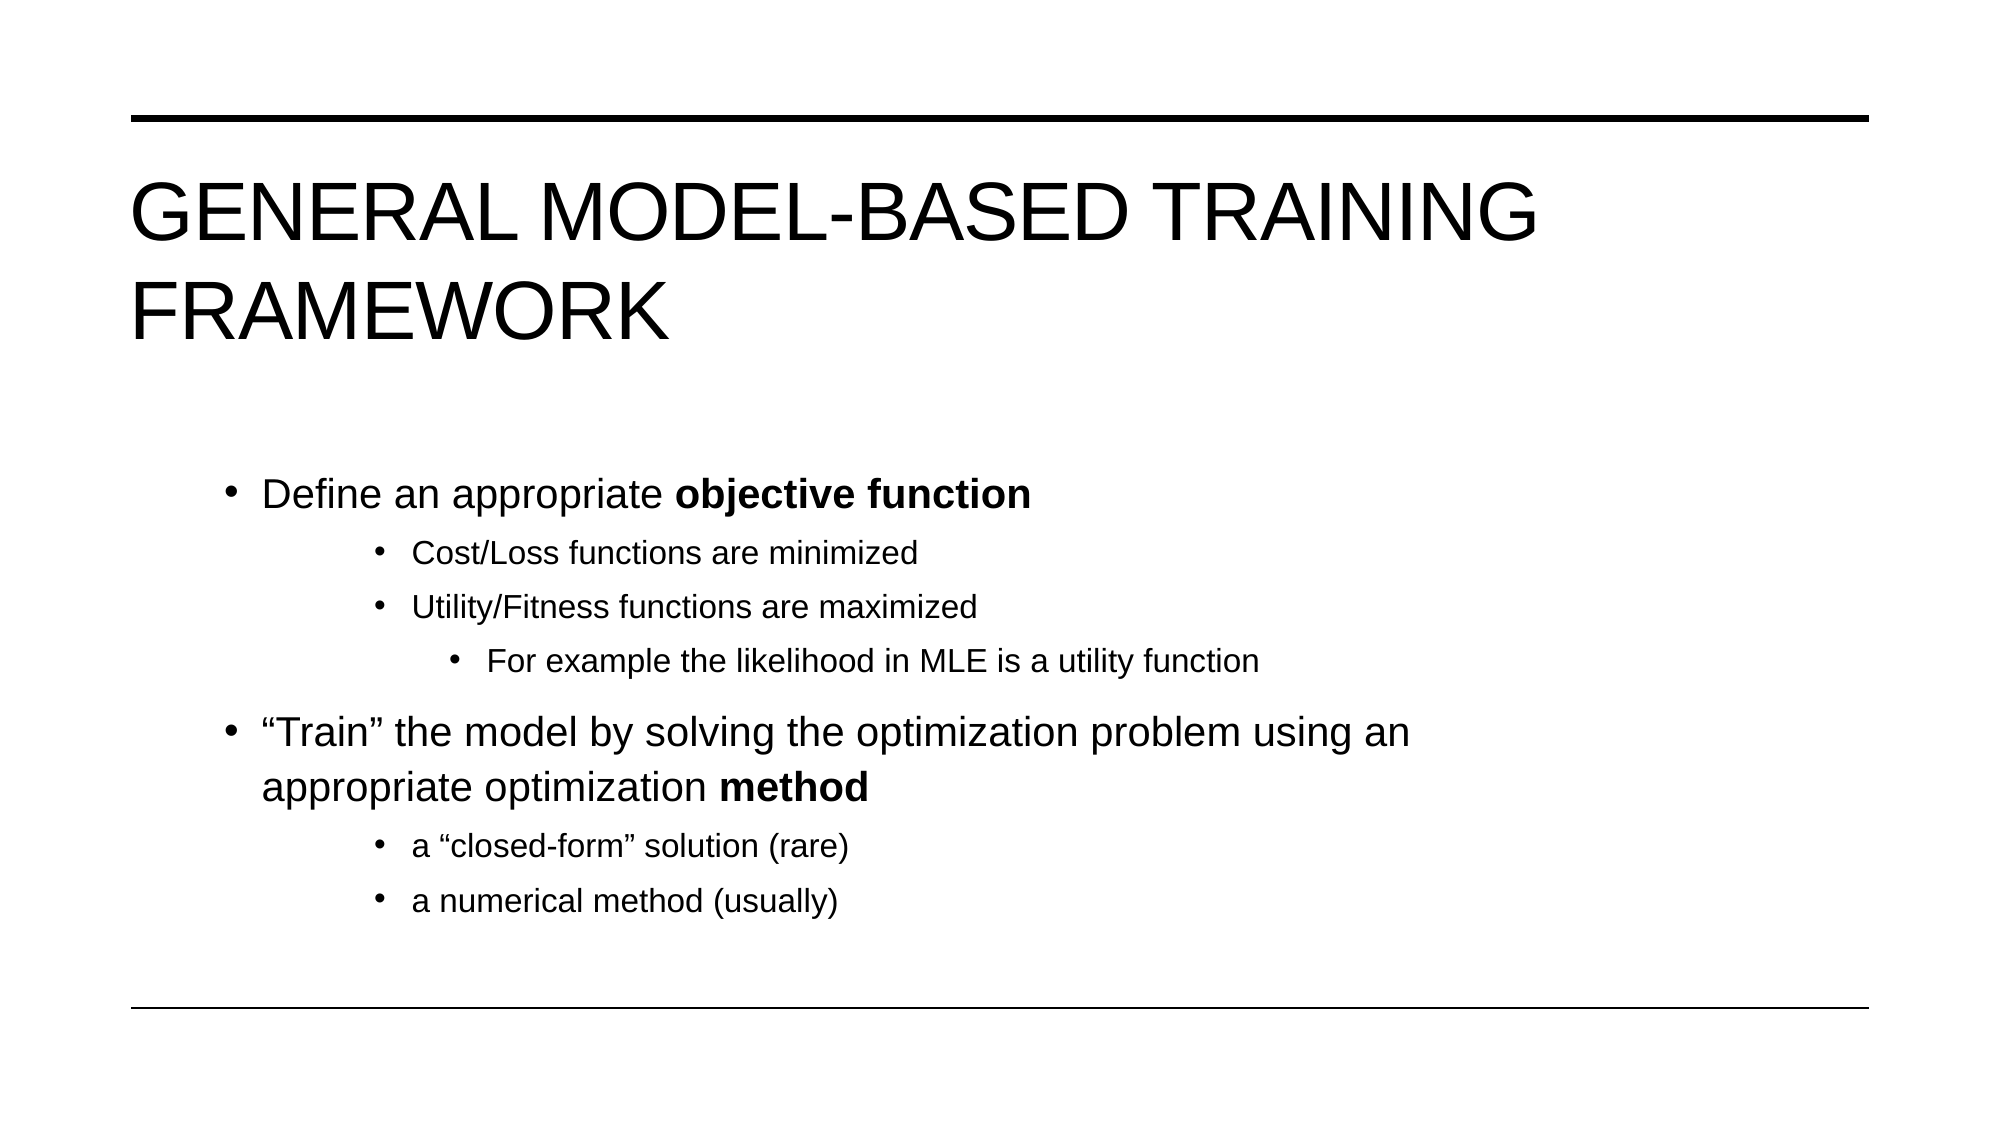

# General model-based training framework
Define an appropriate objective function
Cost/Loss functions are minimized
Utility/Fitness functions are maximized
For example the likelihood in MLE is a utility function
“Train” the model by solving the optimization problem using an appropriate optimization method
a “closed-form” solution (rare)
a numerical method (usually)